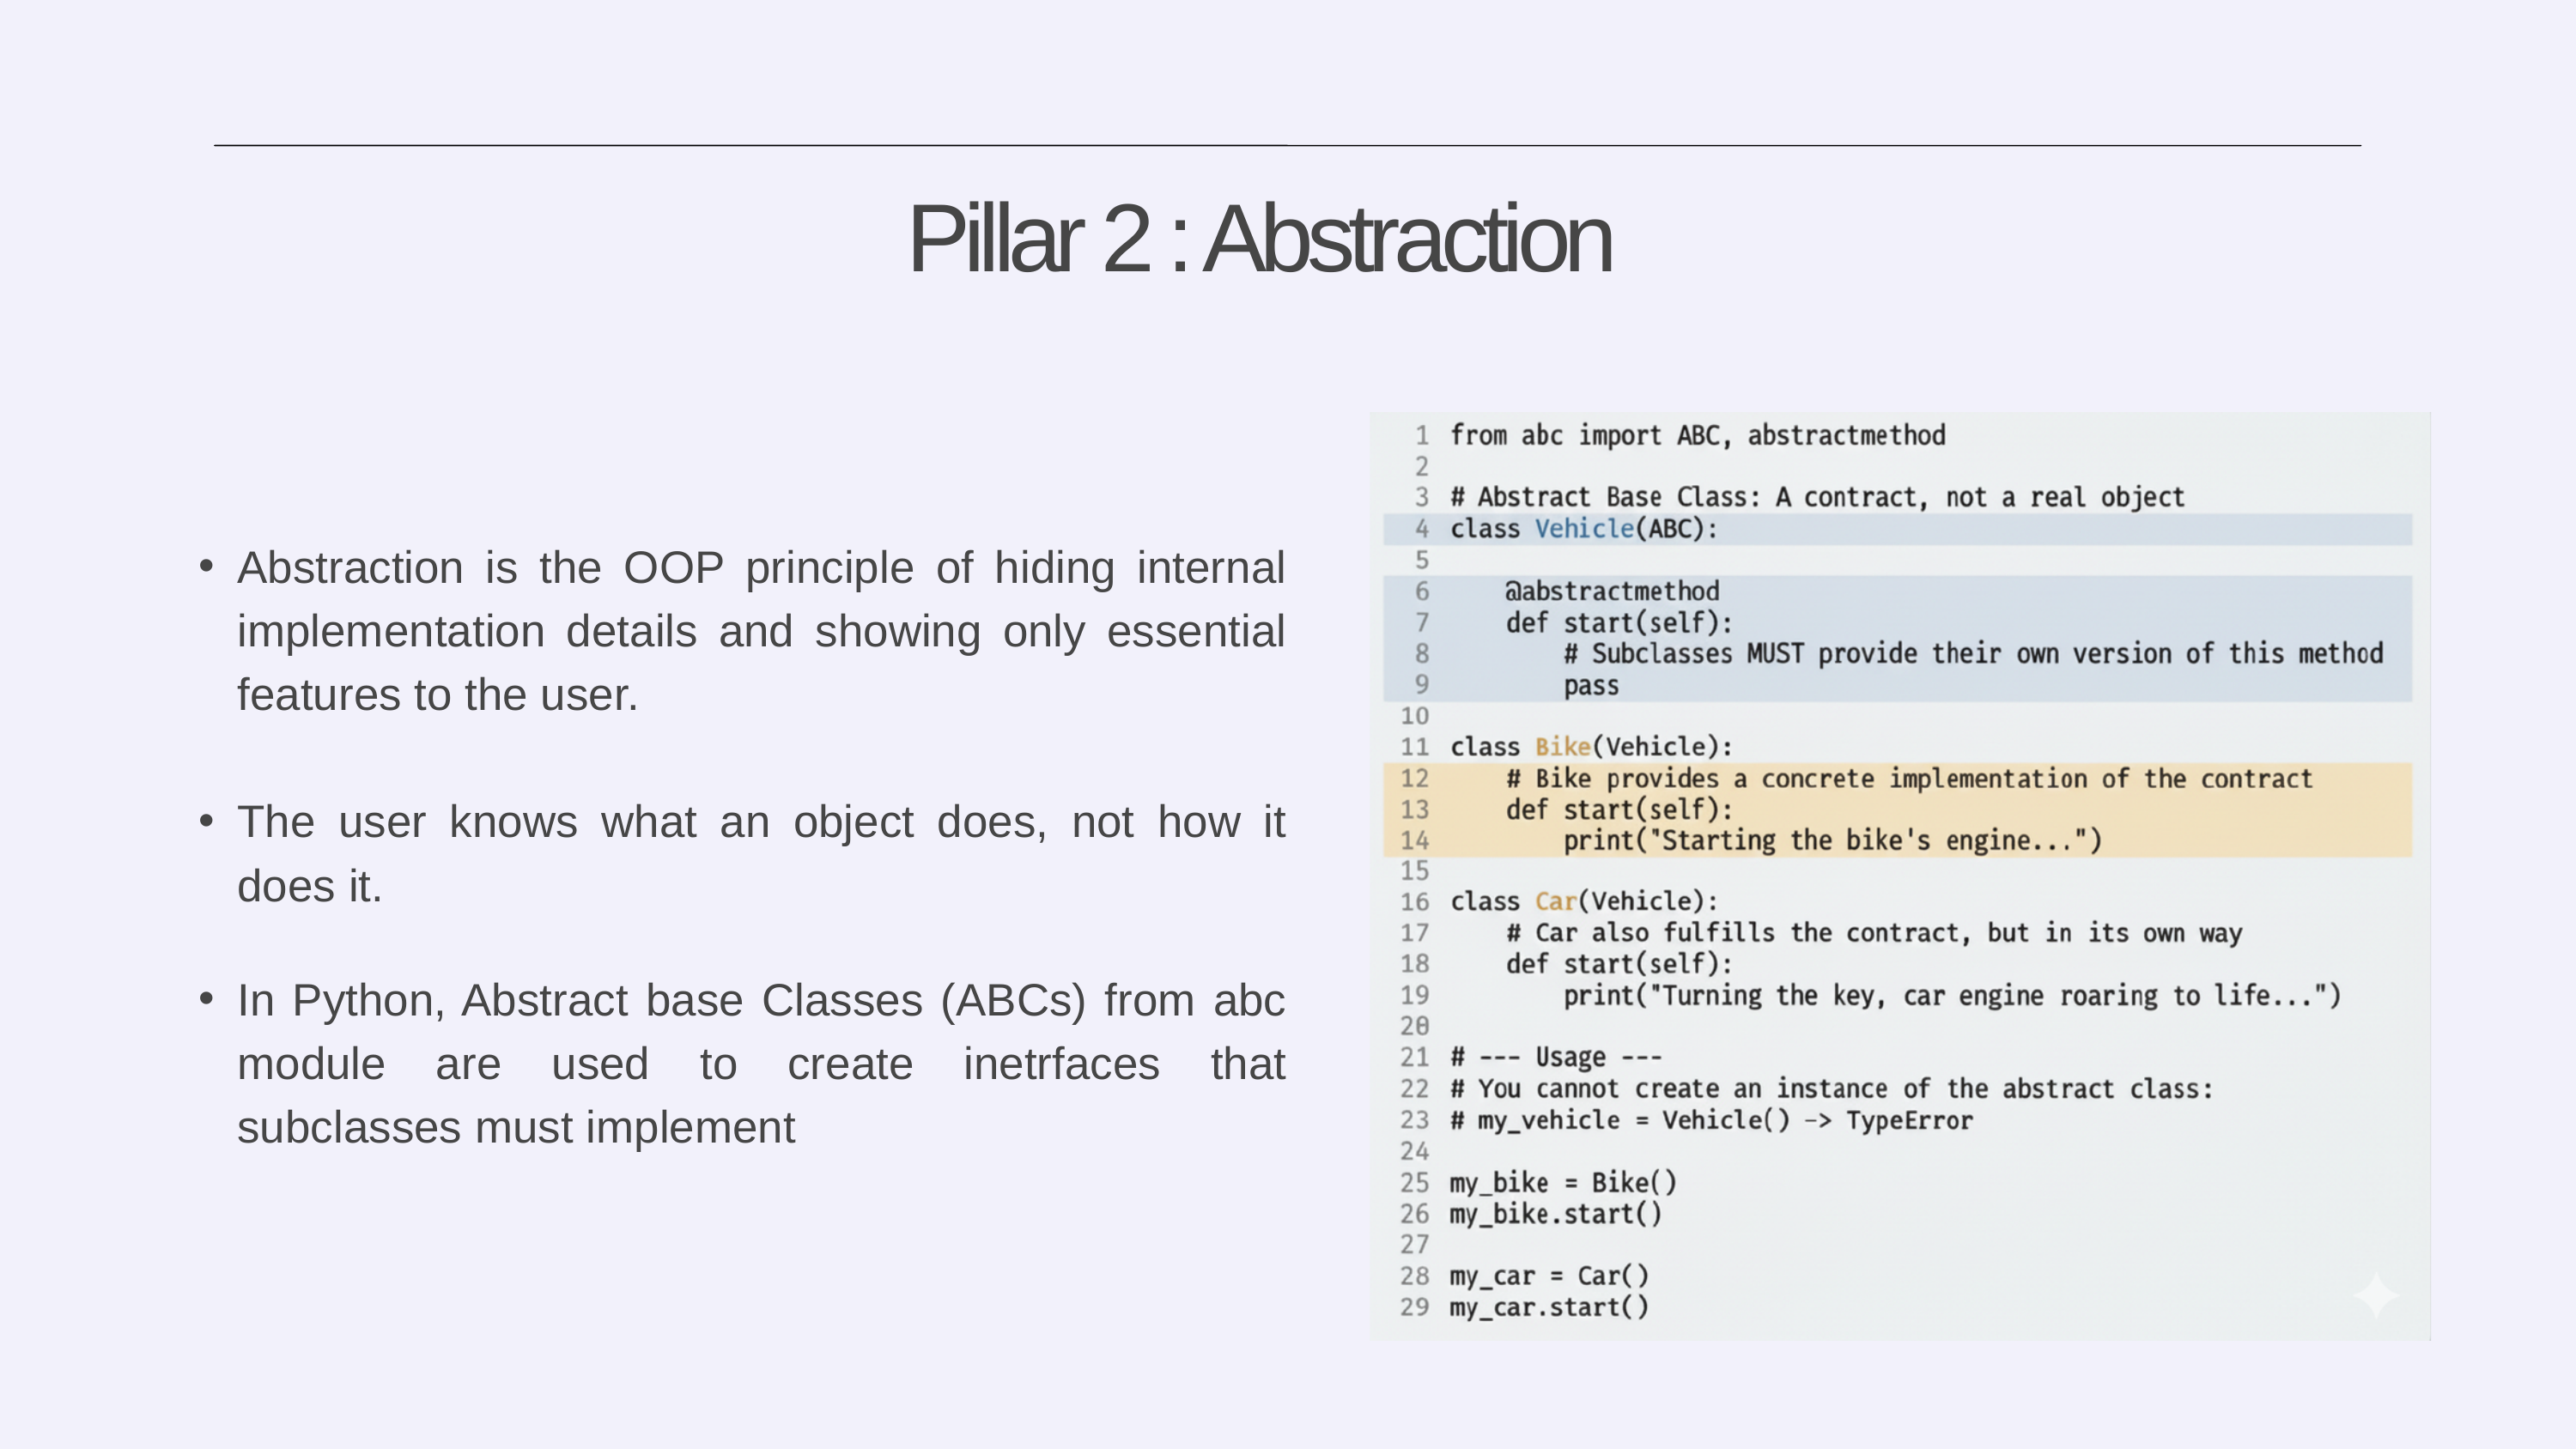

Pillar 2 : Abstraction

Abstraction is the OOP principle of hiding internal implementation details and showing only essential features to the user.

The user knows what an object does, not how it does it.

In Python, Abstract base Classes (ABCs) from abc module are used to create inetrfaces that subclasses must implement